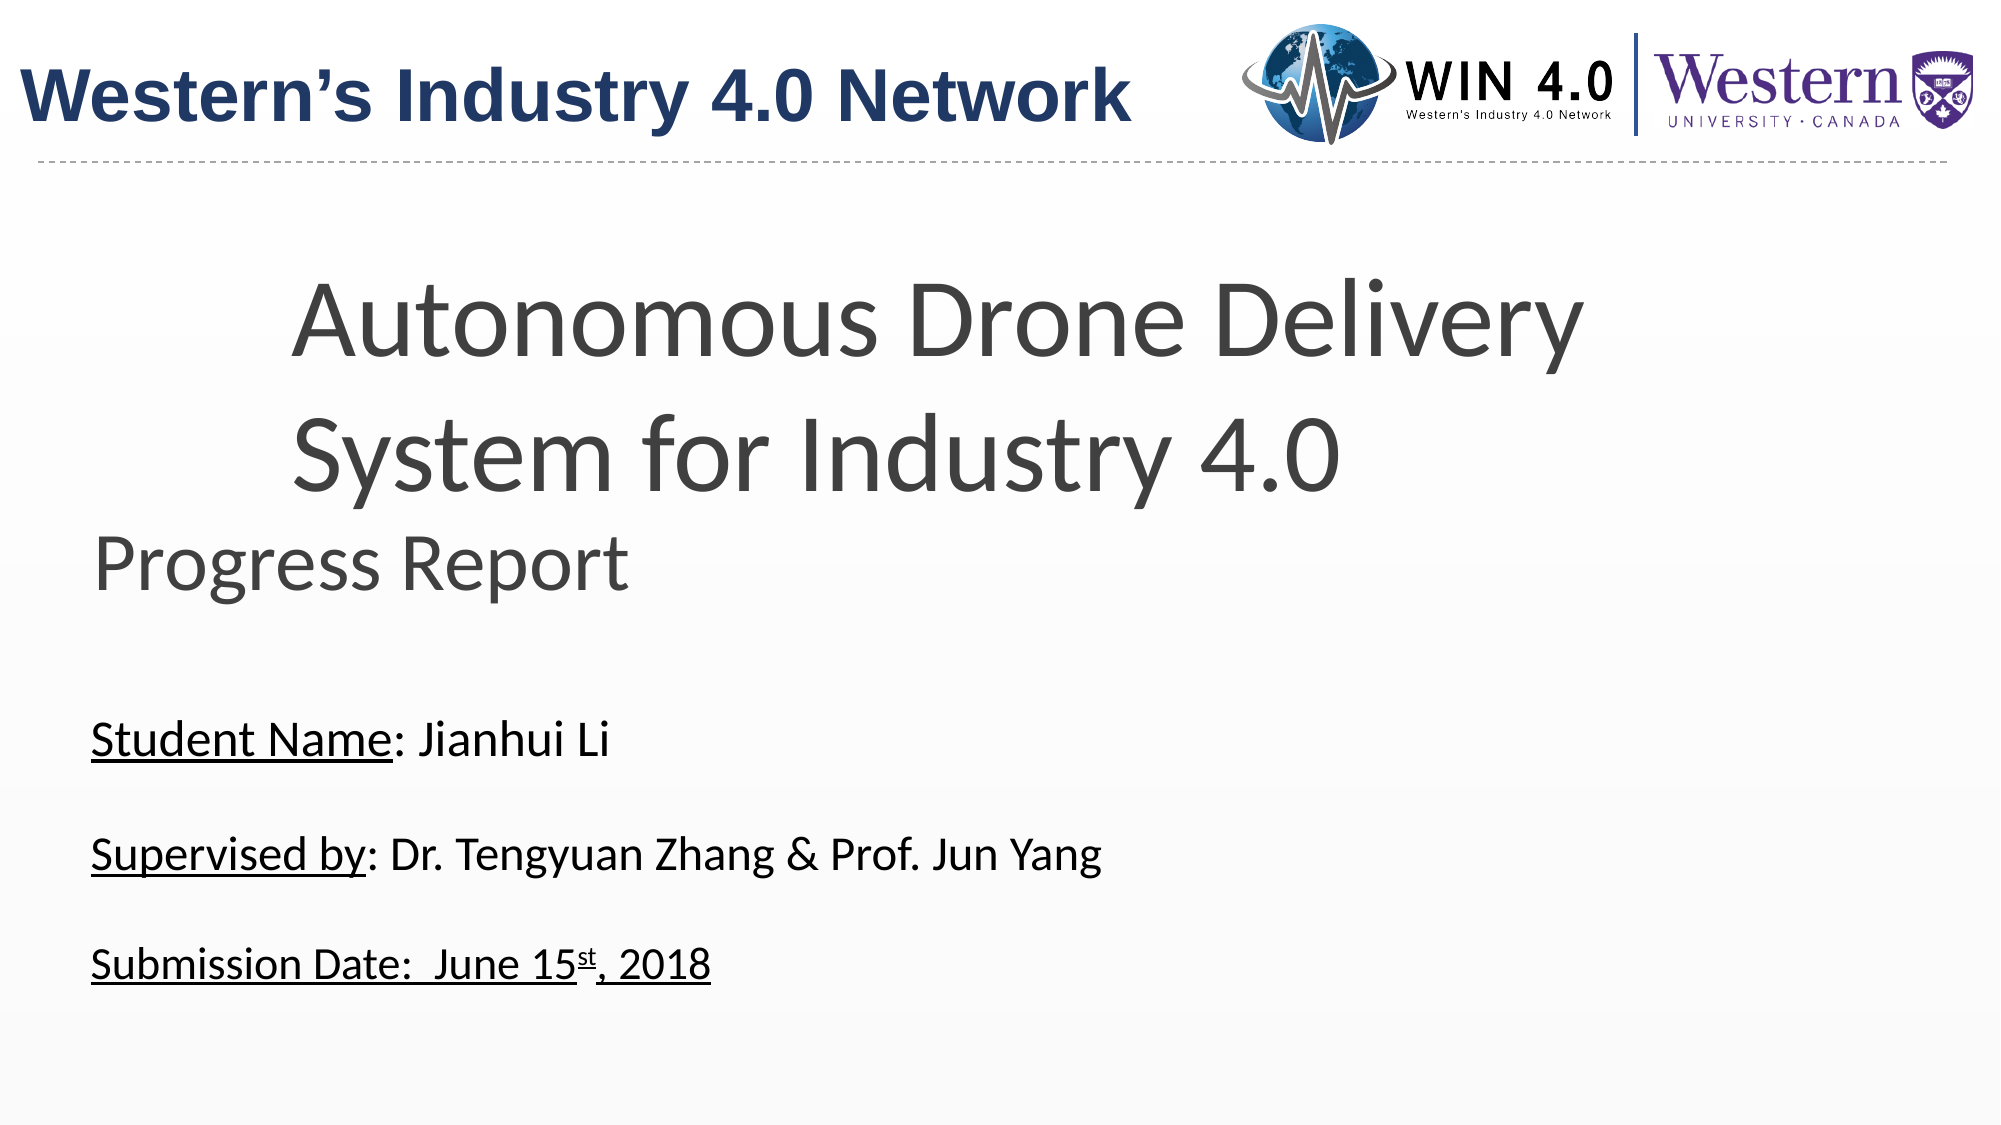

Autonomous Drone Delivery System for Industry 4.0
Progress Report
Student Name: Jianhui Li
Supervised by: Dr. Tengyuan Zhang & Prof. Jun Yang
Submission Date:  June 15st, 2018